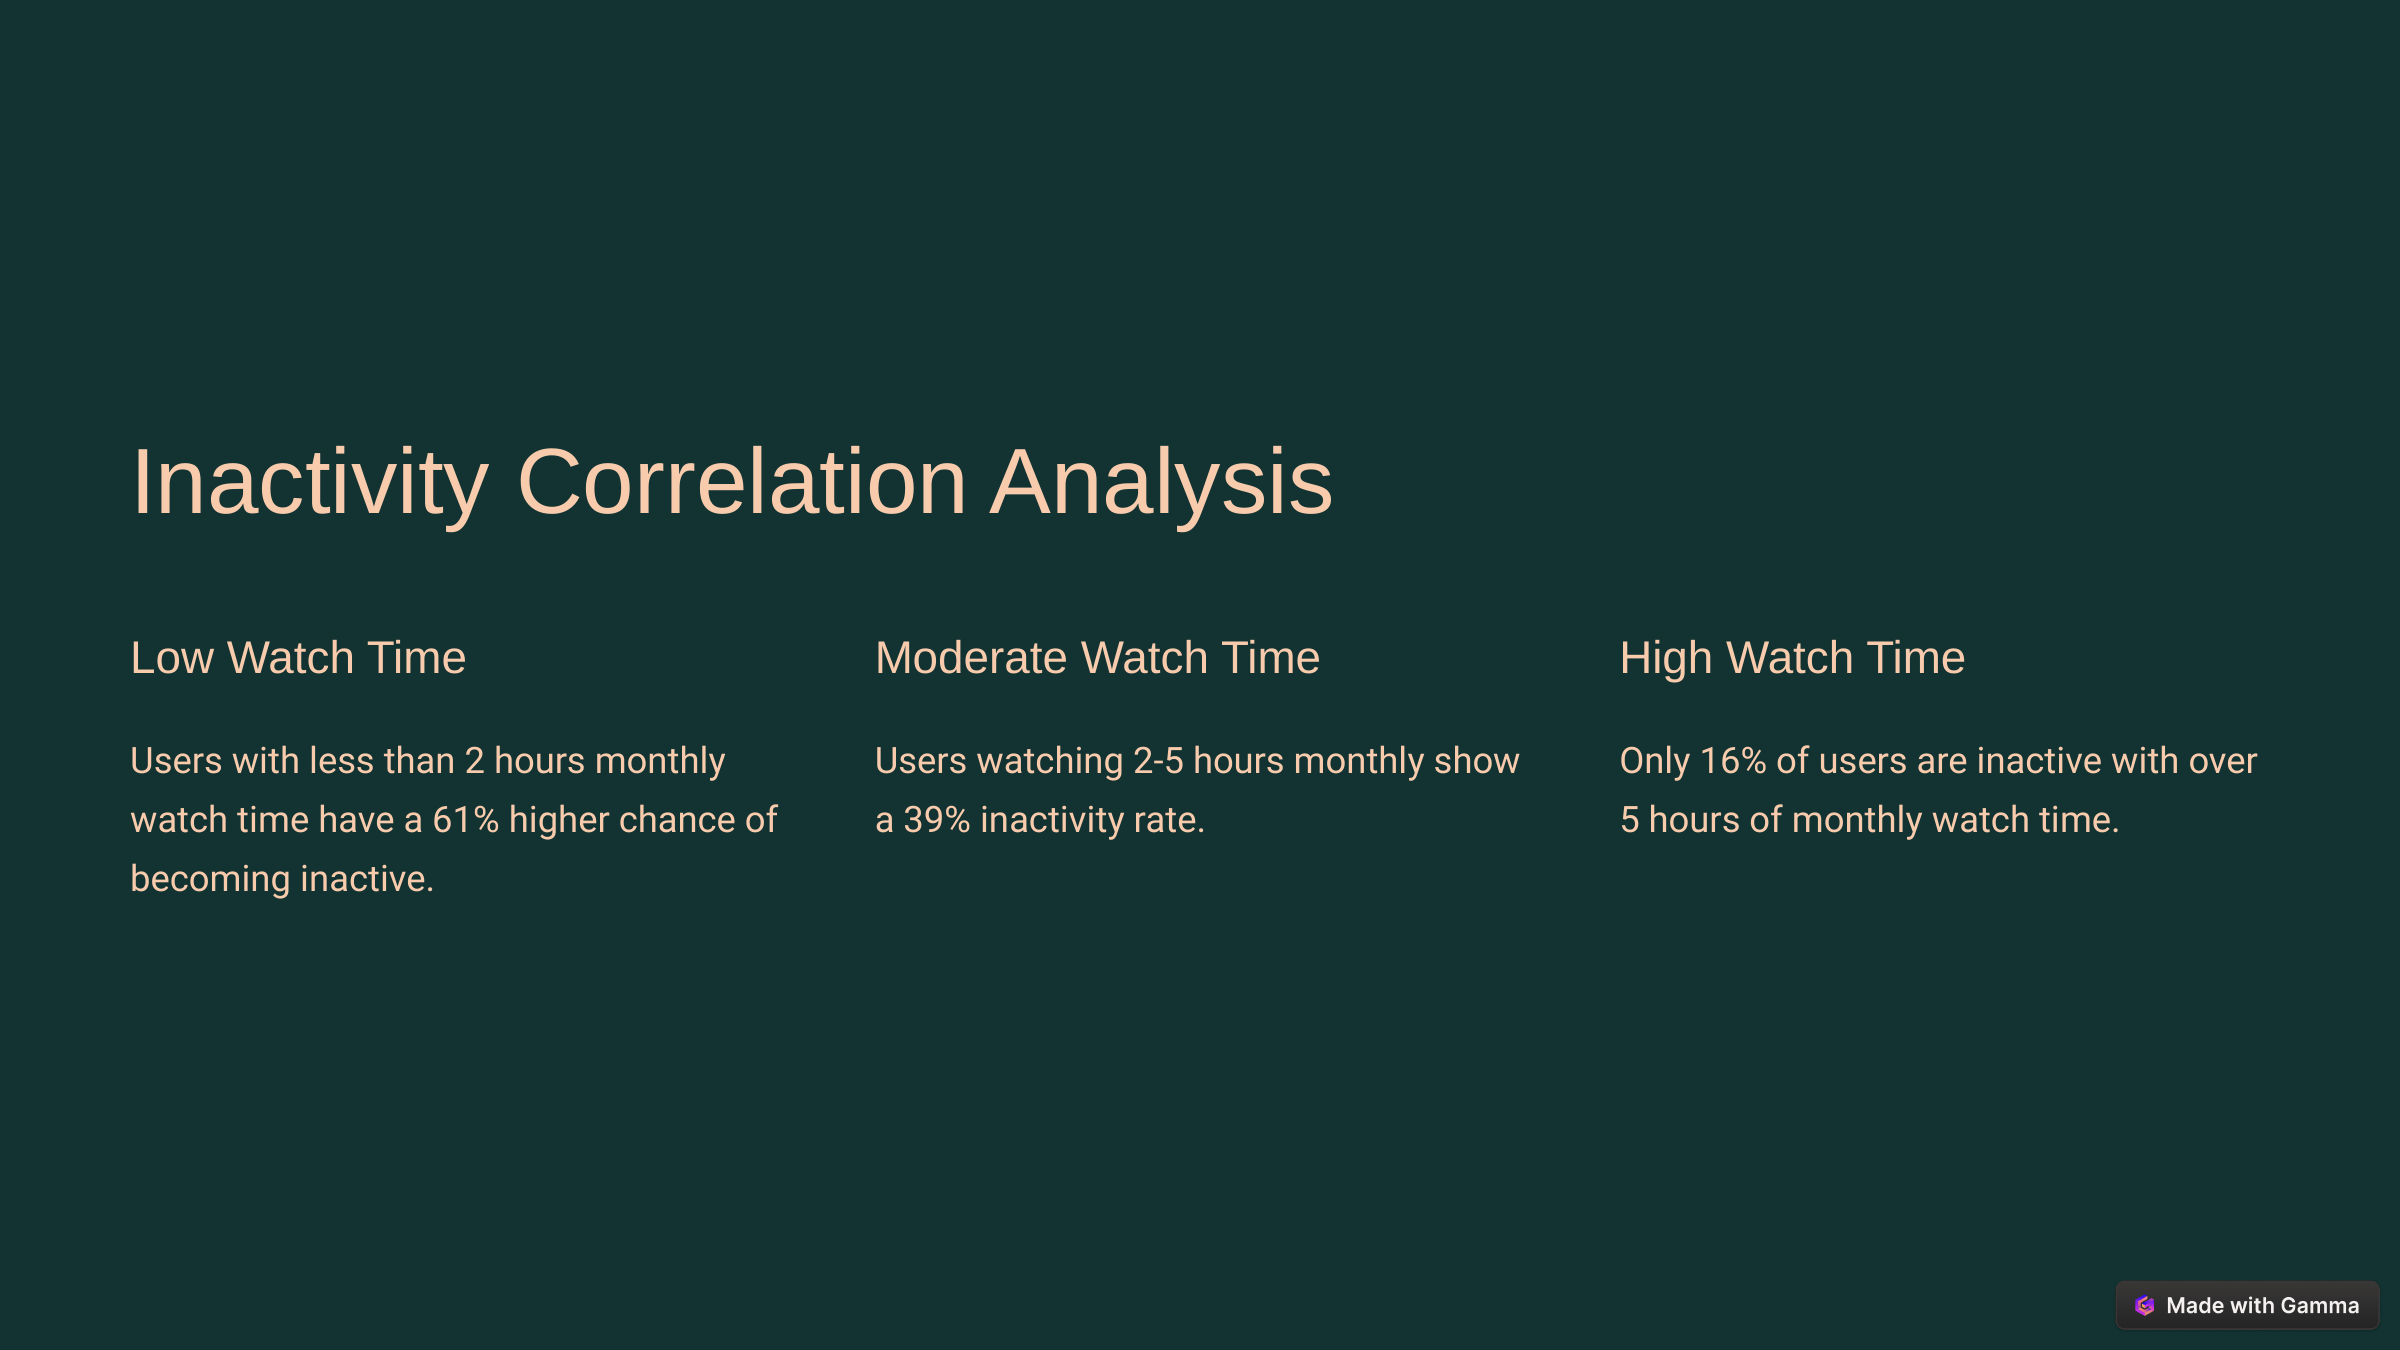

Inactivity Correlation Analysis
Low Watch Time
Moderate Watch Time
High Watch Time
Users with less than 2 hours monthly watch time have a 61% higher chance of becoming inactive.
Users watching 2-5 hours monthly show a 39% inactivity rate.
Only 16% of users are inactive with over 5 hours of monthly watch time.